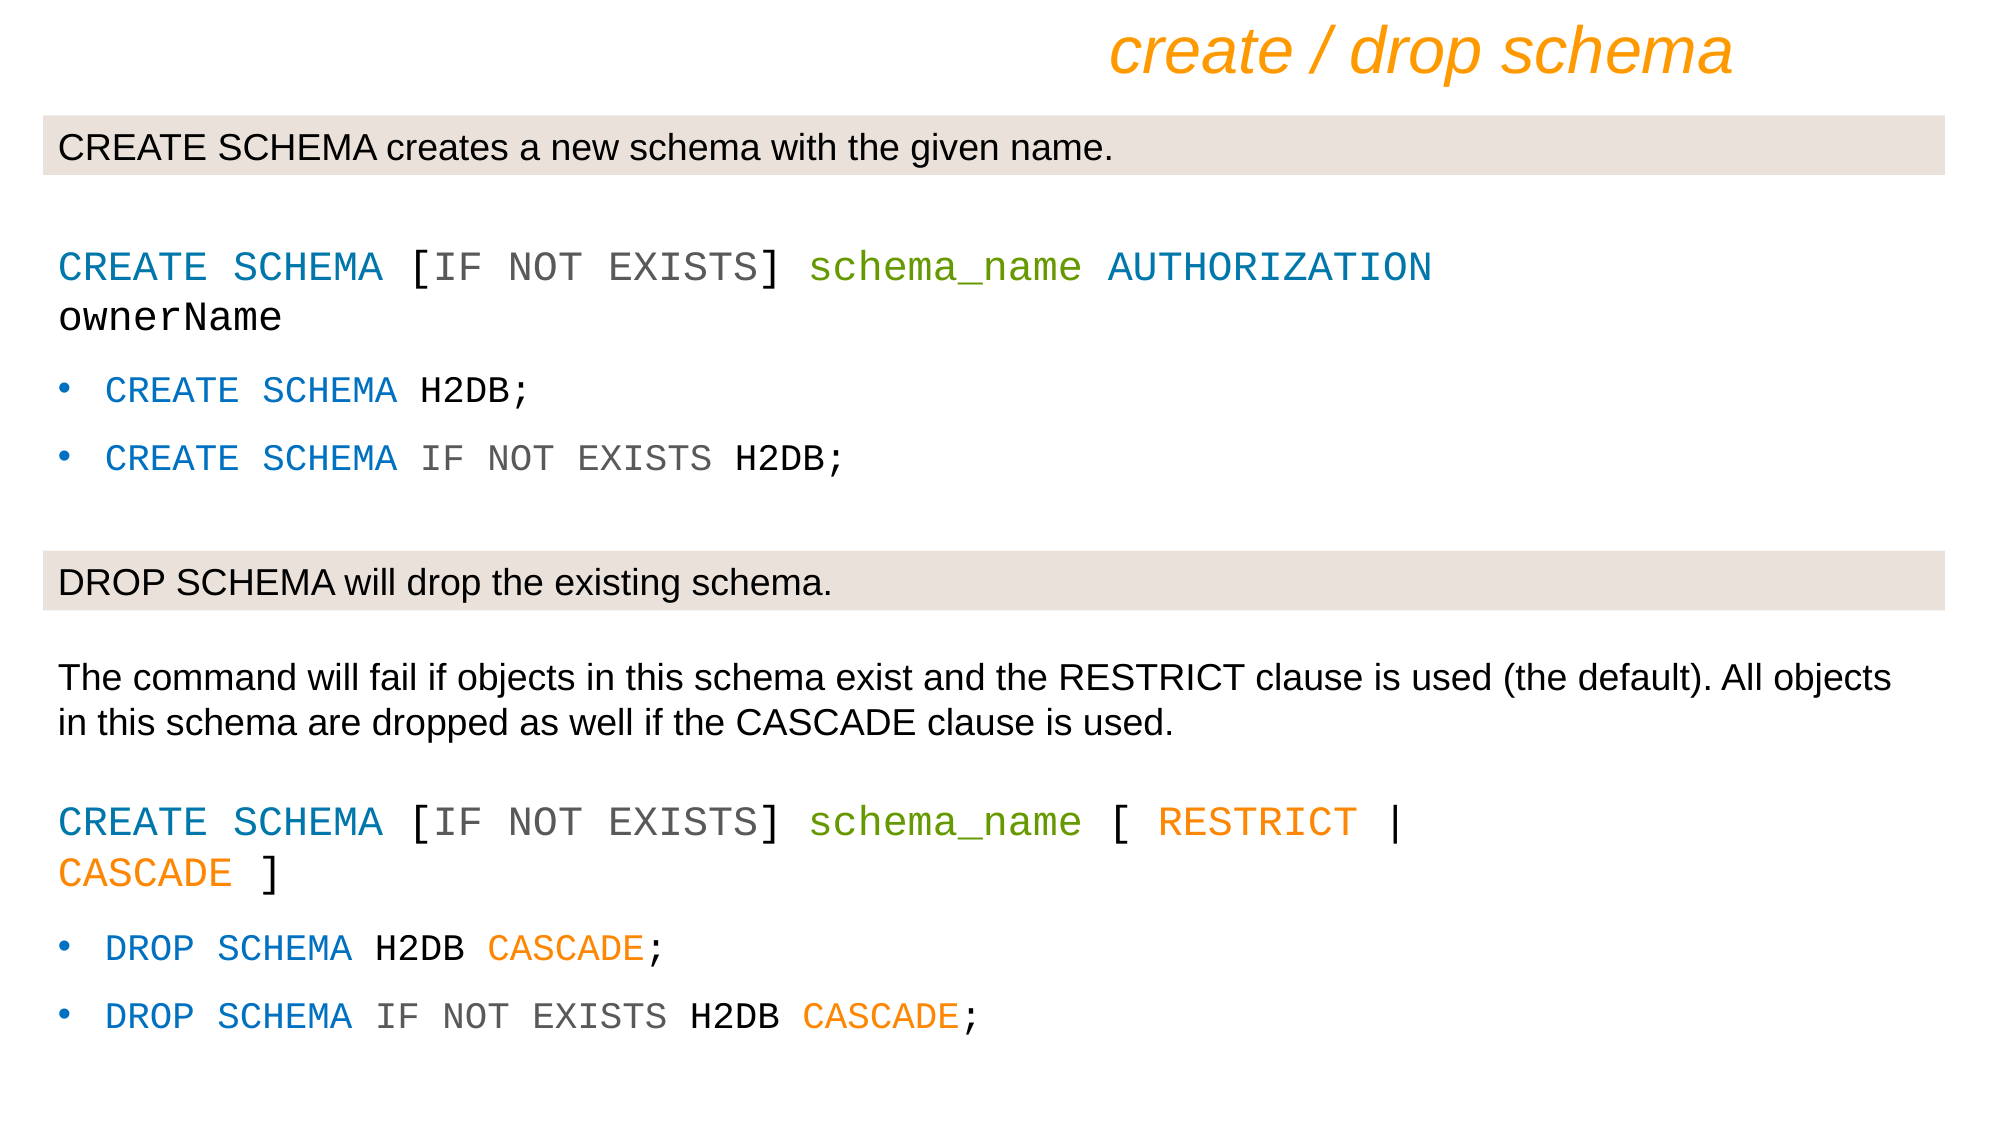

create / drop schema
CREATE SCHEMA creates a new schema with the given name.
CREATE SCHEMA [IF NOT EXISTS] schema_name AUTHORIZATION ownerName
CREATE SCHEMA H2DB;
CREATE SCHEMA IF NOT EXISTS H2DB;
DROP SCHEMA will drop the existing schema.
The command will fail if objects in this schema exist and the RESTRICT clause is used (the default). All objects in this schema are dropped as well if the CASCADE clause is used.
CREATE SCHEMA [IF NOT EXISTS] schema_name [ RESTRICT | CASCADE ]
DROP SCHEMA H2DB CASCADE;
DROP SCHEMA IF NOT EXISTS H2DB CASCADE;